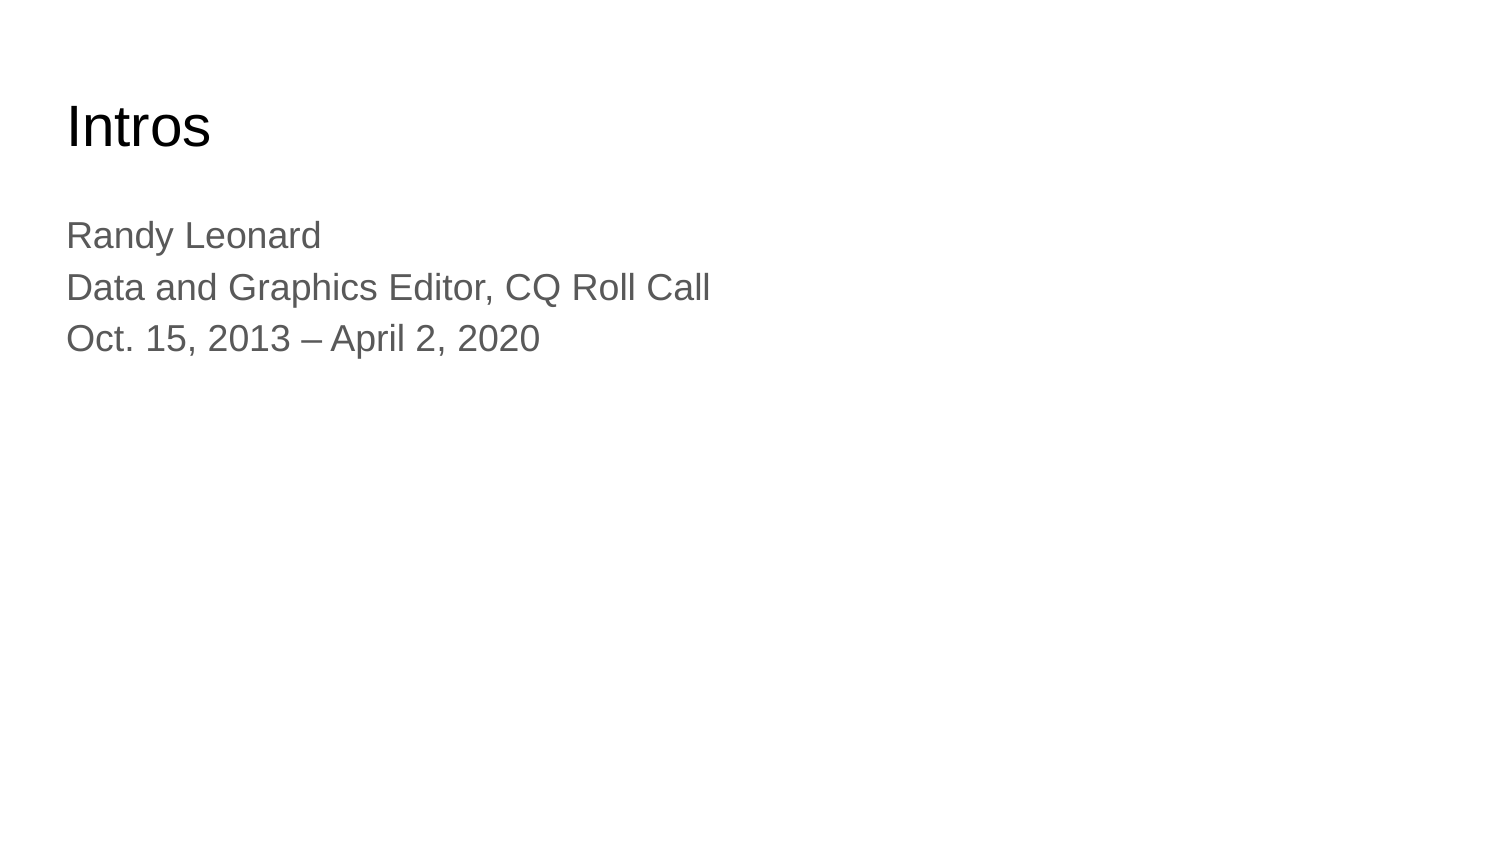

# Intros
Randy Leonard
Data and Graphics Editor, CQ Roll Call
Oct. 15, 2013 – April 2, 2020